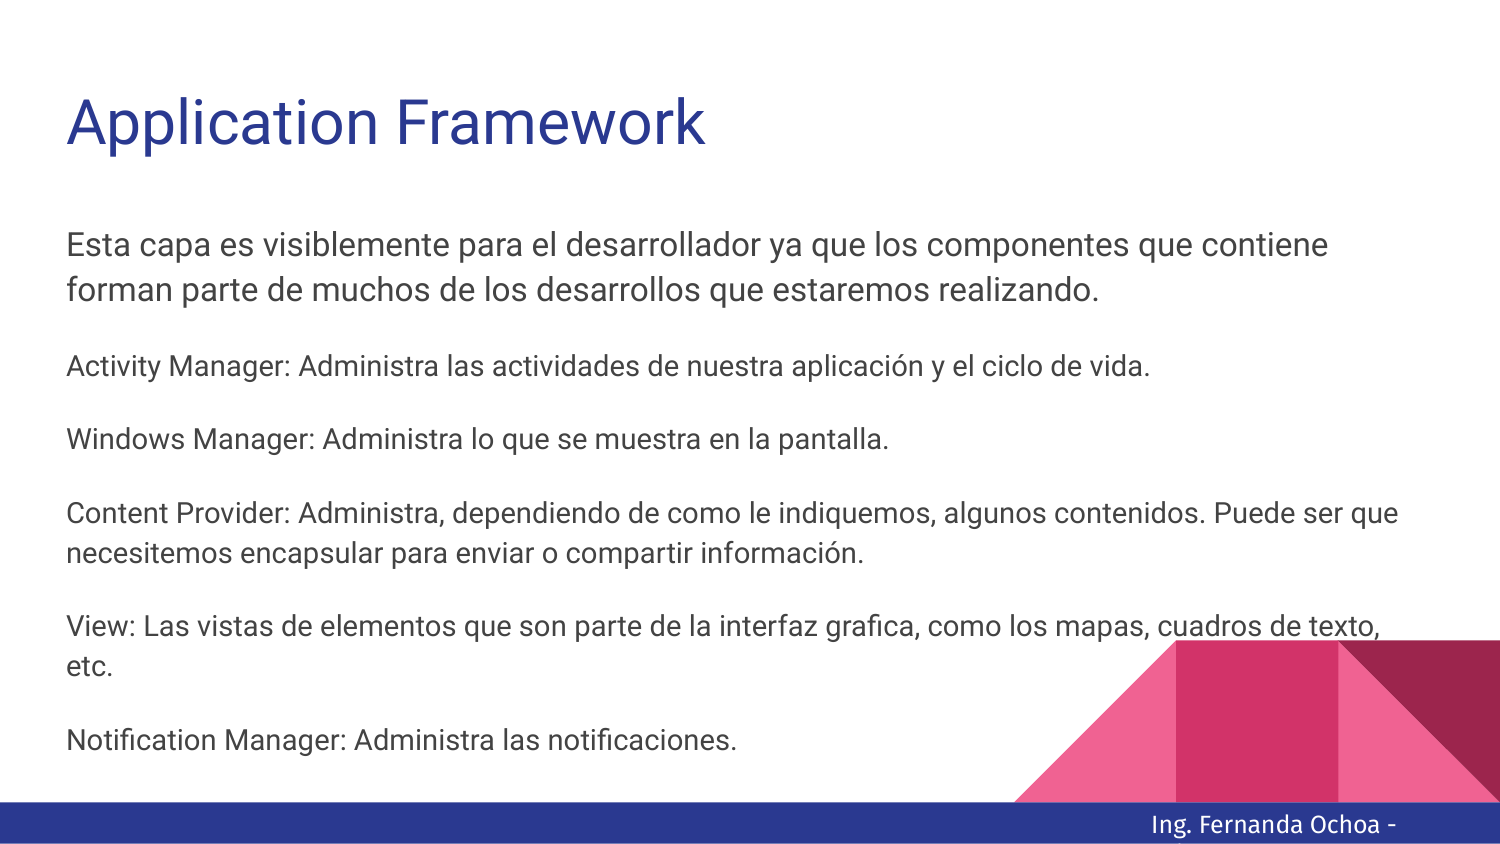

# Application Framework
Esta capa es visiblemente para el desarrollador ya que los componentes que contiene forman parte de muchos de los desarrollos que estaremos realizando.
Activity Manager: Administra las actividades de nuestra aplicación y el ciclo de vida.
Windows Manager: Administra lo que se muestra en la pantalla.
Content Provider: Administra, dependiendo de como le indiquemos, algunos contenidos. Puede ser que necesitemos encapsular para enviar o compartir información.
View: Las vistas de elementos que son parte de la interfaz grafica, como los mapas, cuadros de texto, etc.
Notification Manager: Administra las notificaciones.
Ing. Fernanda Ochoa - @imonsh